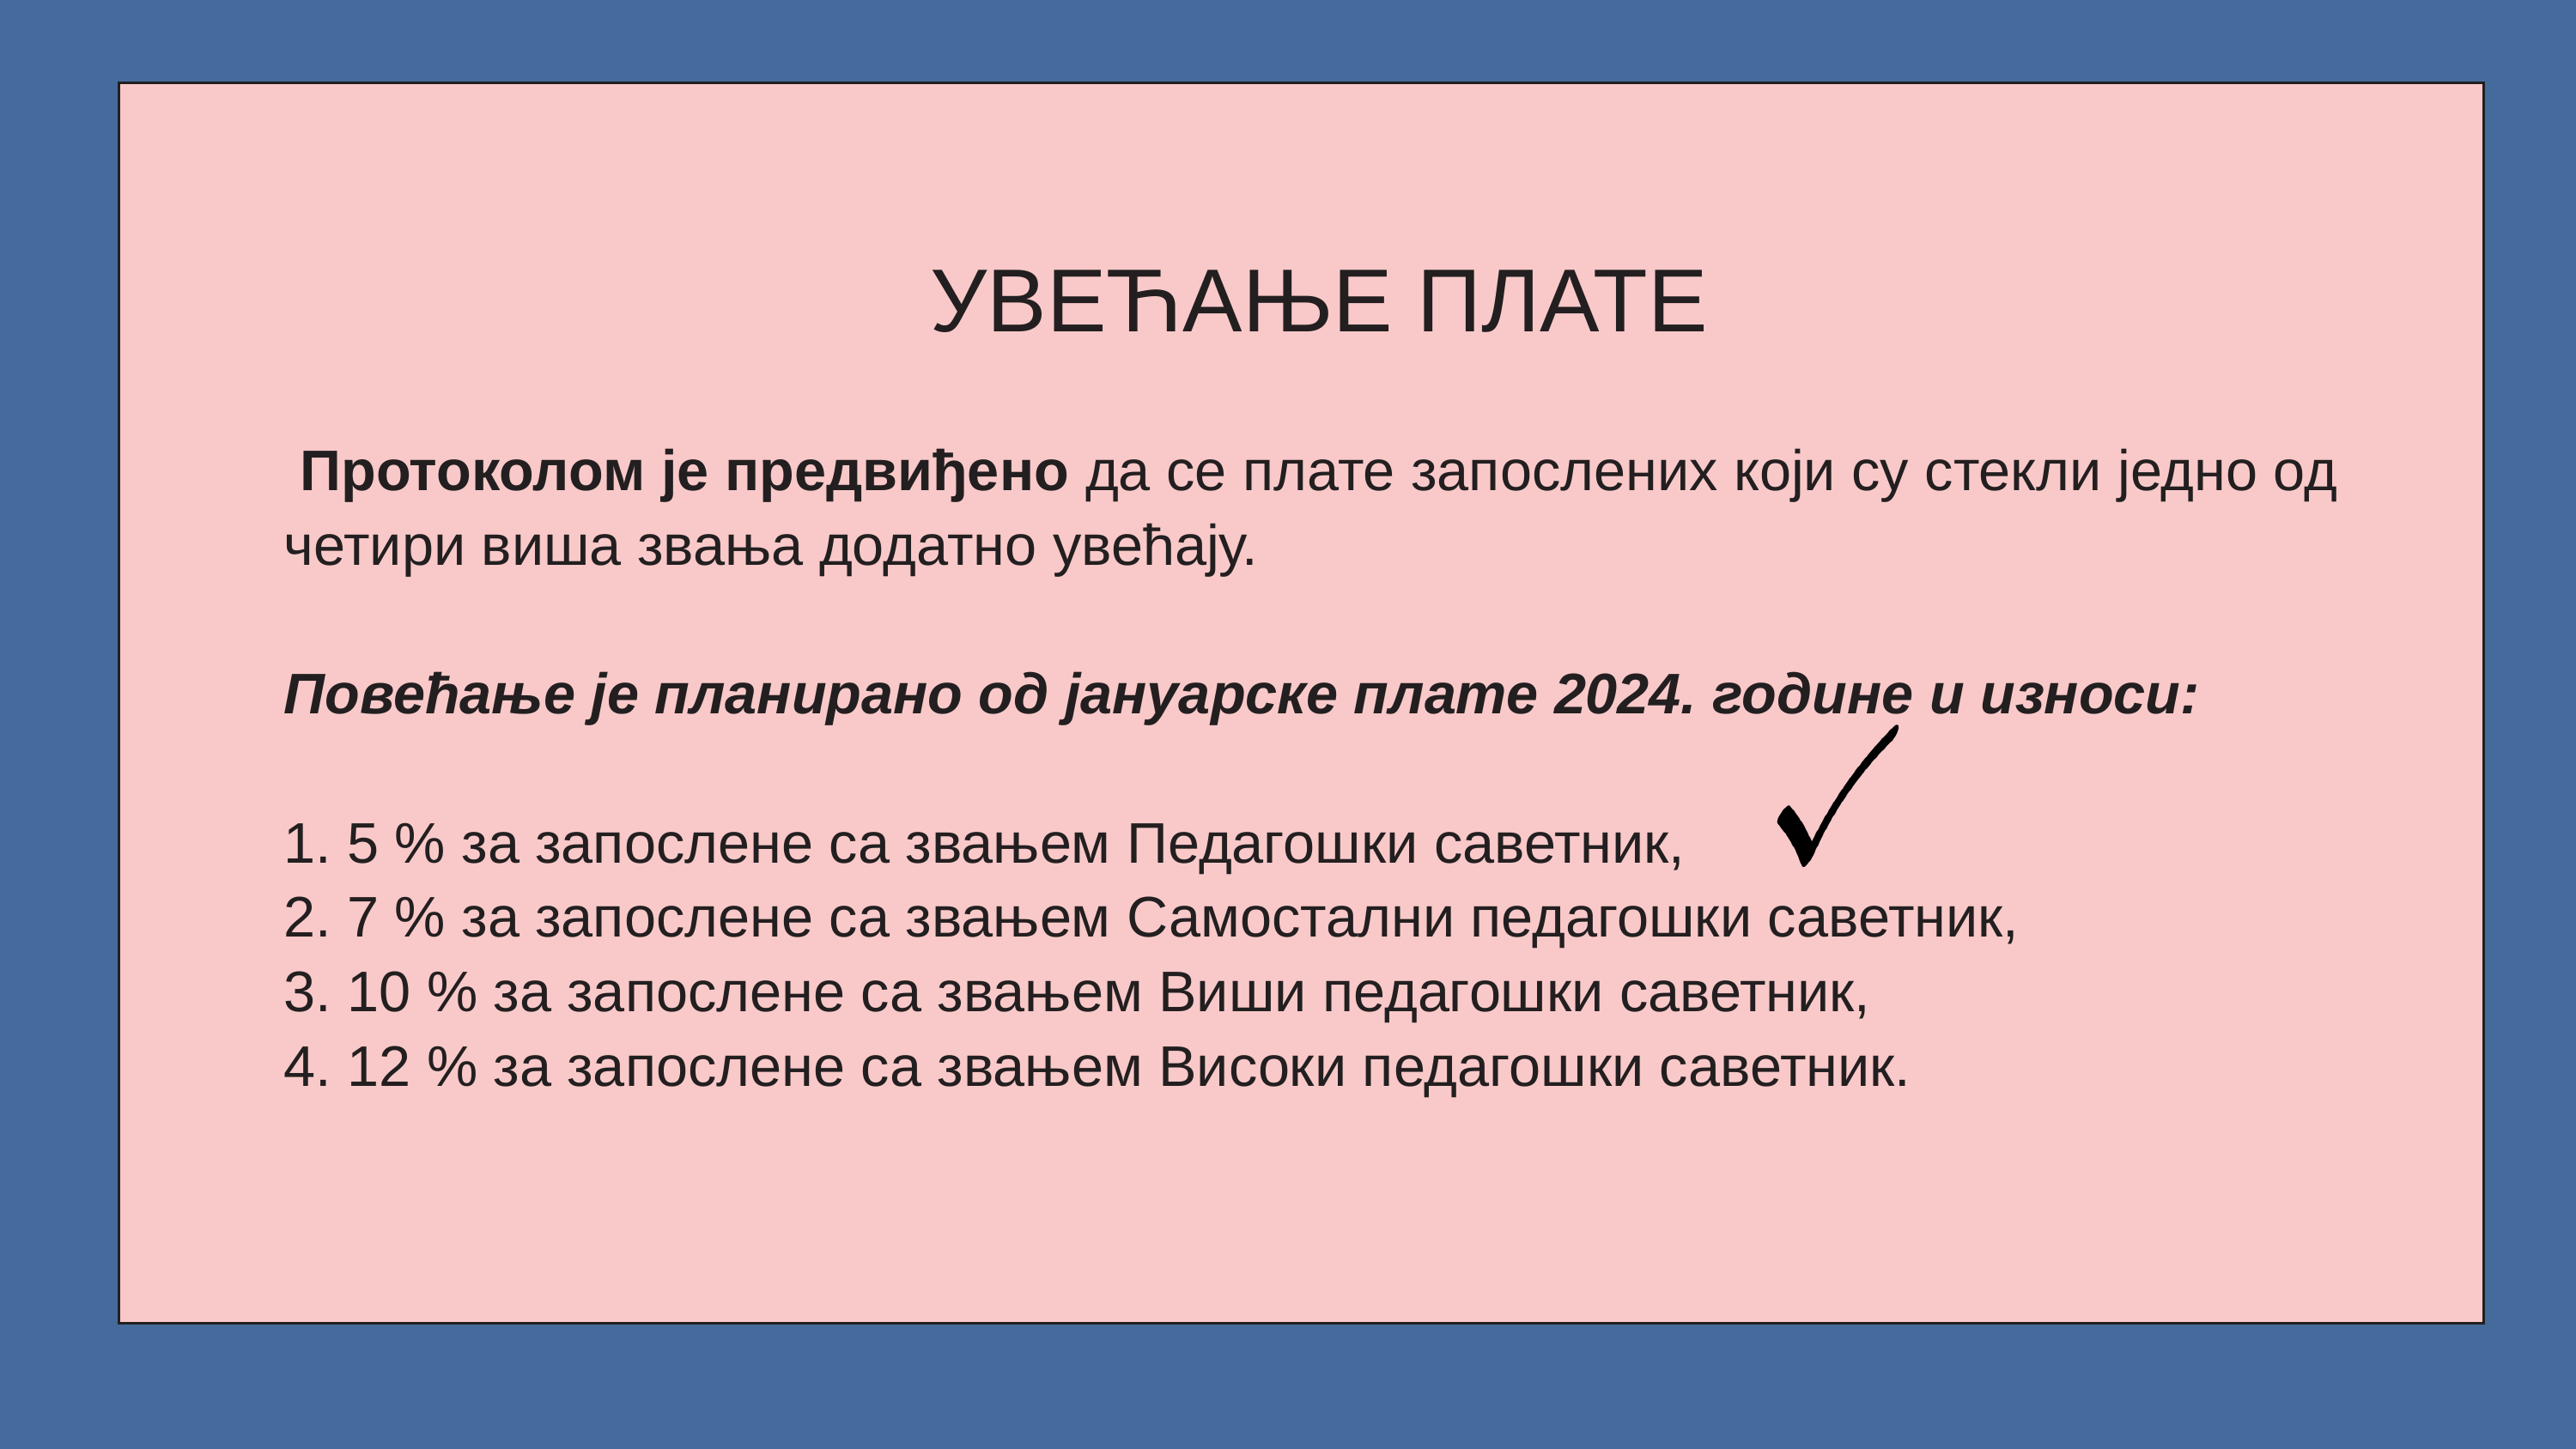

УВЕЋАЊЕ ПЛАТЕ
 Протоколом је предвиђено да се плате запослених који су стекли једно од четири виша звања додатно увећају.

Повећање је планирано од јануарске плате 2024. године и износи:

1. 5 % за запослене са звањем Педагошки саветник,
2. 7 % за запослене са звањем Самостални педагошки саветник,
3. 10 % за запослене са звањем Виши педагошки саветник,
4. 12 % за запослене са звањем Високи педагошки саветник.